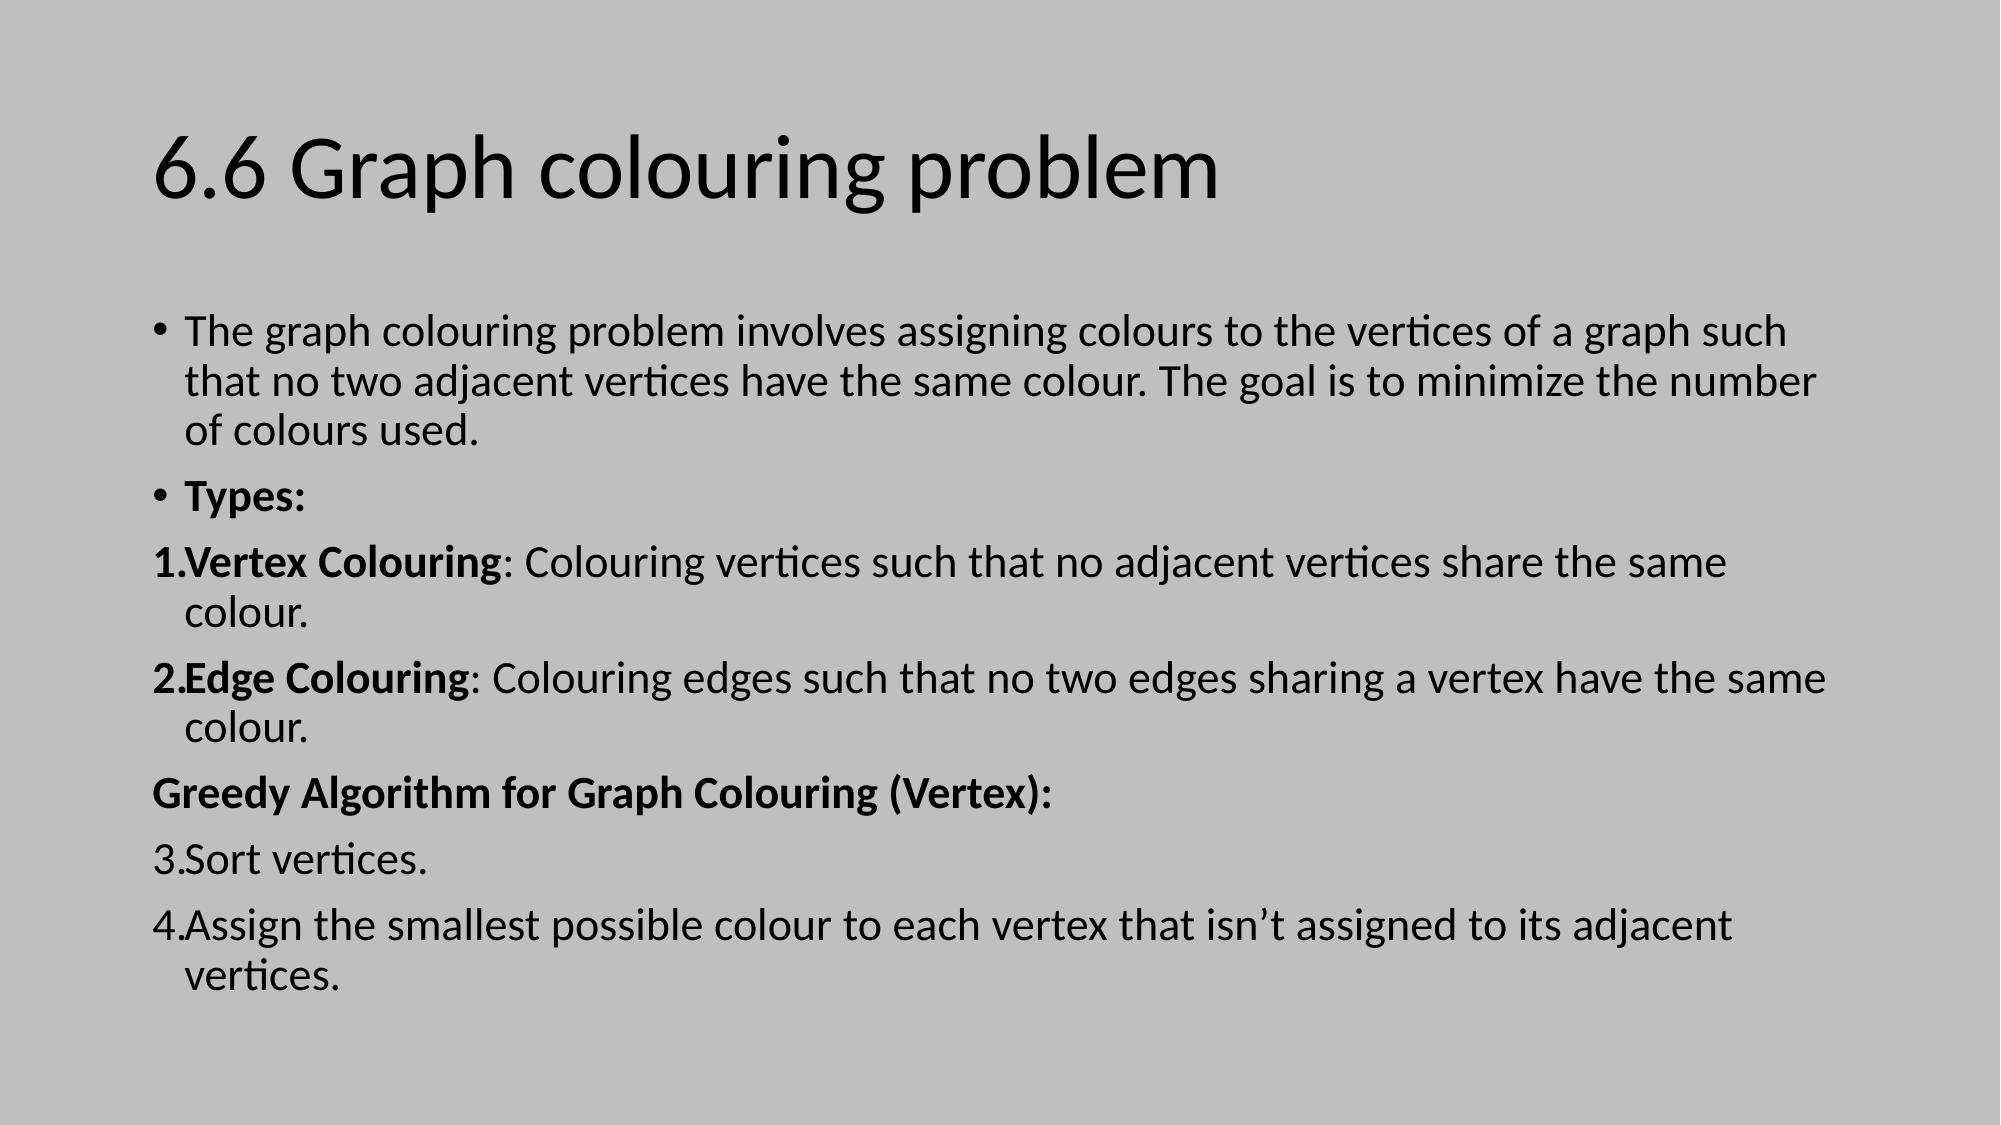

# 6.6 Graph colouring problem
The graph colouring problem involves assigning colours to the vertices of a graph such that no two adjacent vertices have the same colour. The goal is to minimize the number of colours used.
Types:
Vertex Colouring: Colouring vertices such that no adjacent vertices share the same colour.
Edge Colouring: Colouring edges such that no two edges sharing a vertex have the same colour.
Greedy Algorithm for Graph Colouring (Vertex):
Sort vertices.
Assign the smallest possible colour to each vertex that isn’t assigned to its adjacent vertices.